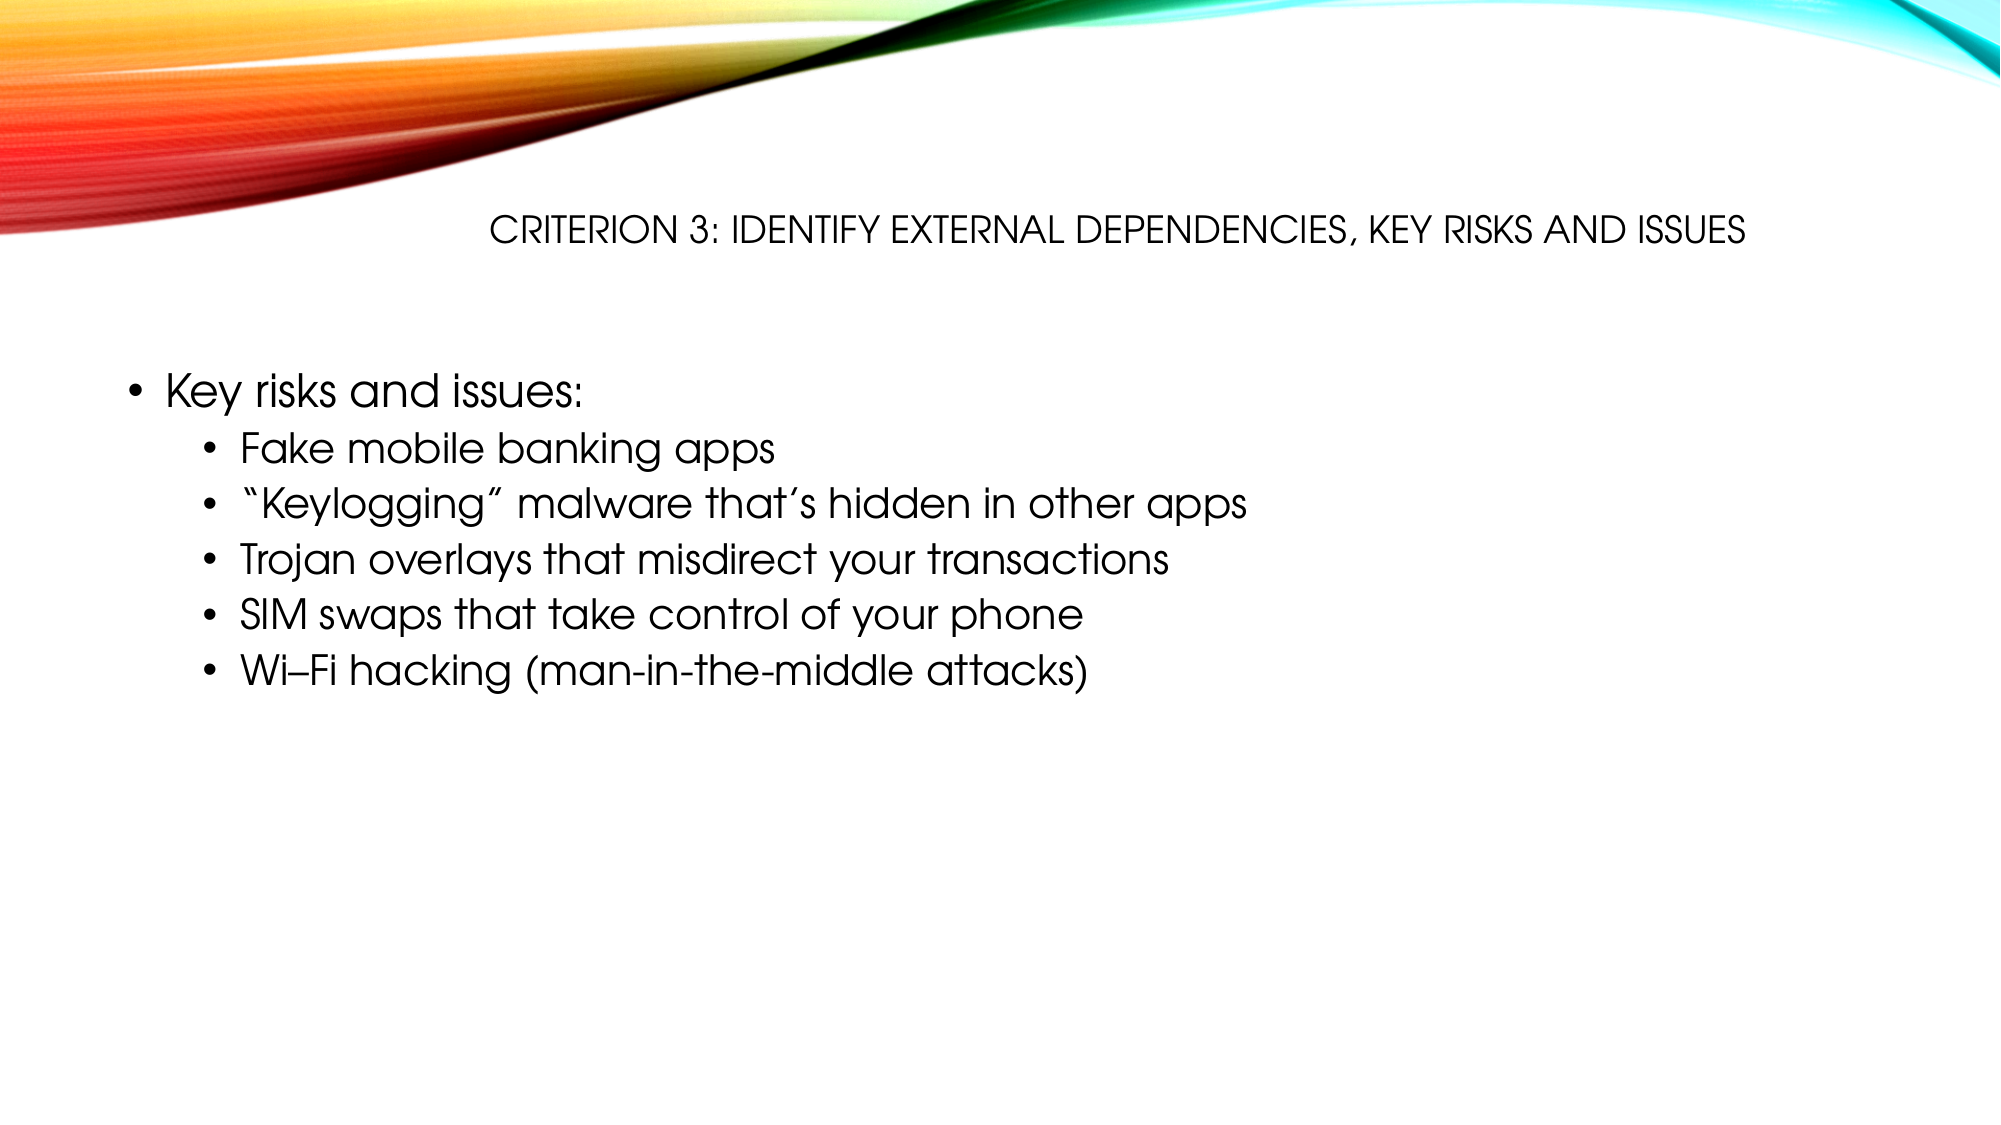

# Criterion 3: Identify external dependencies, key risks and issues
Key risks and issues:
Fake mobile banking apps
“Keylogging” malware that’s hidden in other apps
Trojan overlays that misdirect your transactions
SIM swaps that take control of your phone
Wi–Fi hacking (man-in-the-middle attacks)